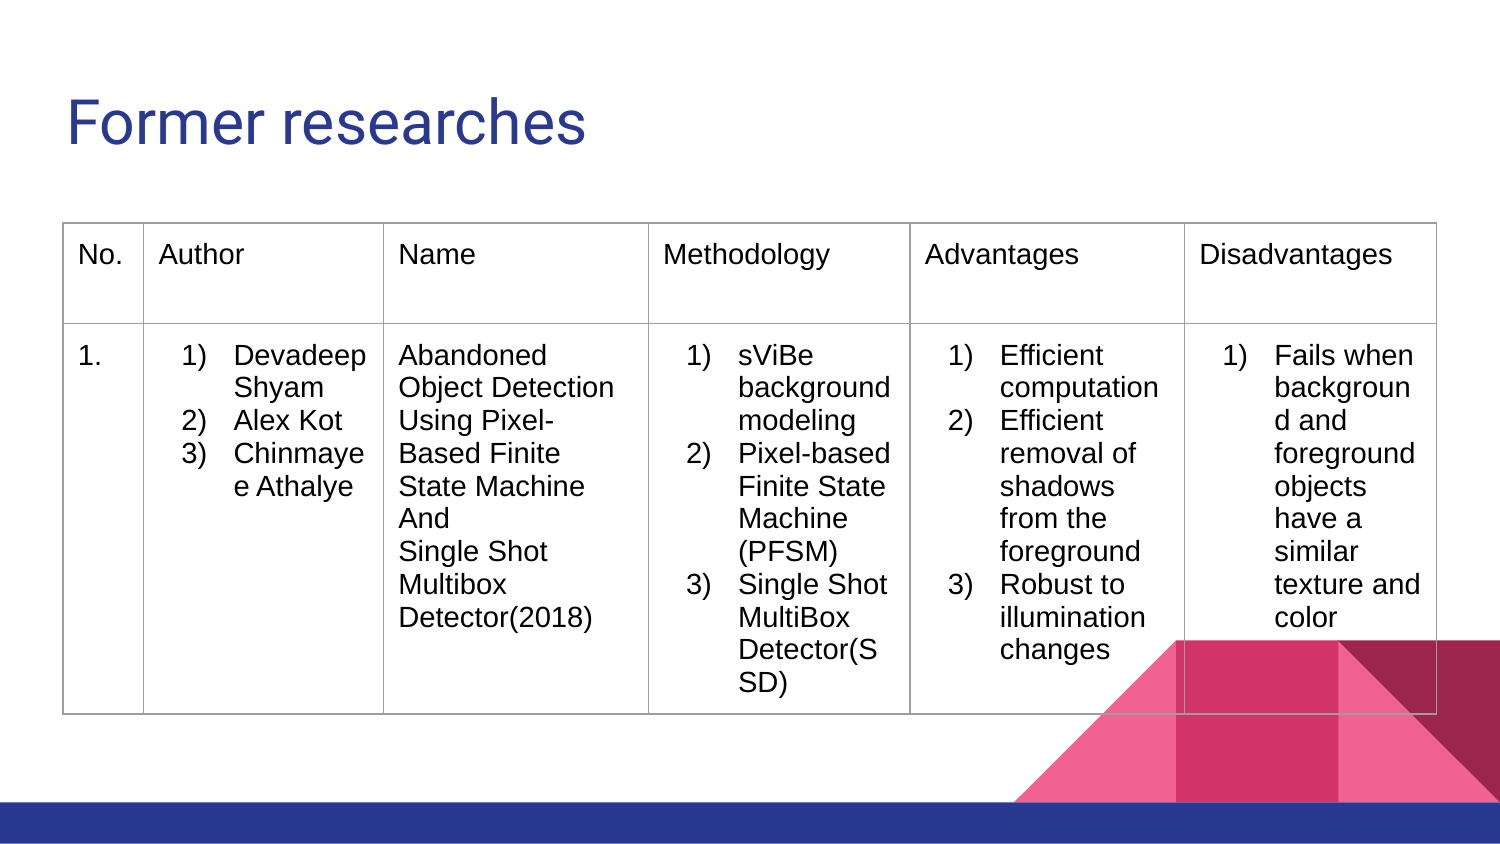

# Former researches
| No. | Author | Name | Methodology | Advantages | Disadvantages |
| --- | --- | --- | --- | --- | --- |
| 1. | Devadeep Shyam Alex Kot Chinmayee Athalye | Abandoned Object Detection Using Pixel-Based Finite State Machine And Single Shot Multibox Detector(2018) | sViBe background modeling Pixel-based Finite State Machine (PFSM) Single Shot MultiBox Detector(SSD) | Efficient computation Efficient removal of shadows from the foreground Robust to illumination changes | Fails when background and foreground objects have a similar texture and color |